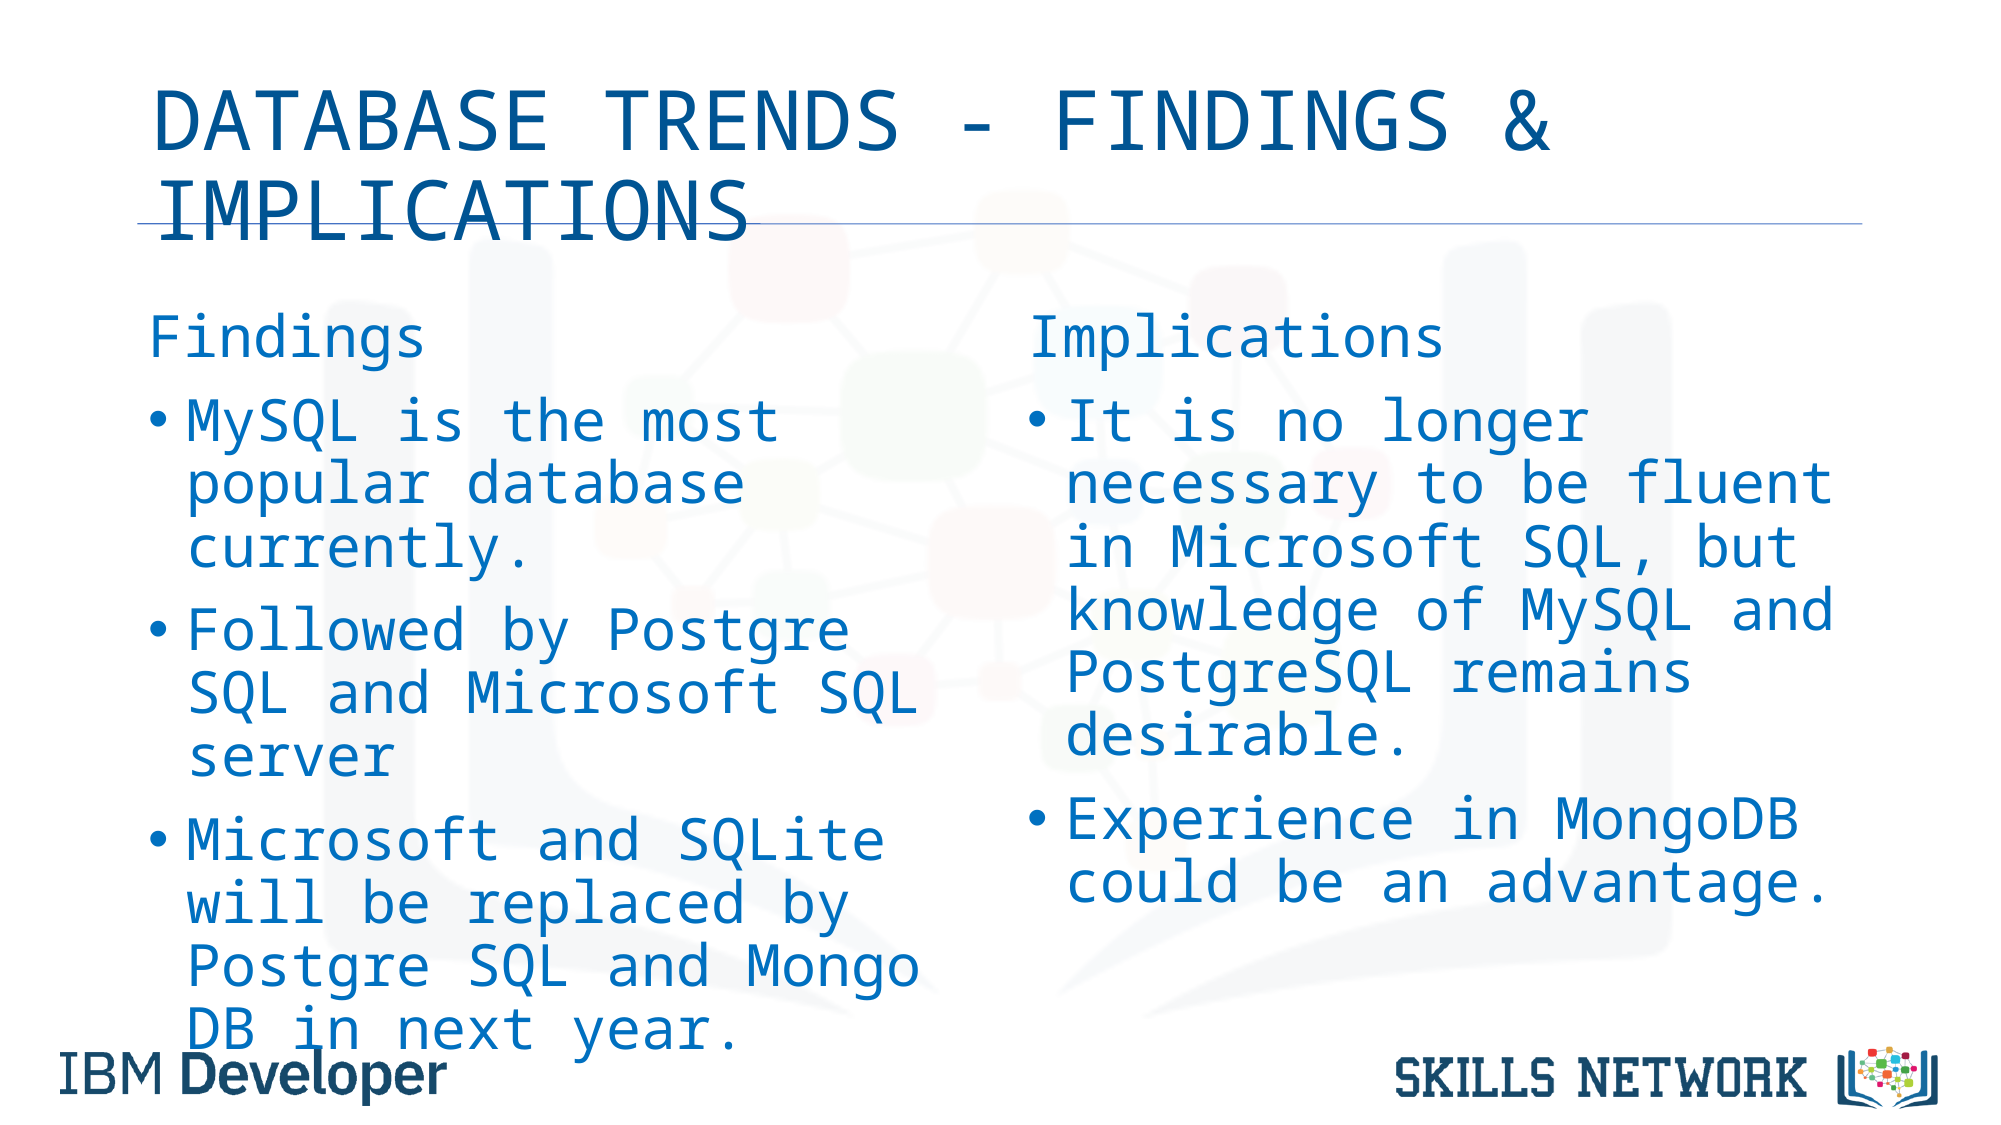

# DATABASE TRENDS - FINDINGS & IMPLICATIONS
Findings
MySQL is the most popular database currently.
Followed by Postgre SQL and Microsoft SQL server
Microsoft and SQLite will be replaced by Postgre SQL and Mongo DB in next year.
Implications
It is no longer necessary to be fluent in Microsoft SQL, but knowledge of MySQL and PostgreSQL remains desirable.
Experience in MongoDB could be an advantage.